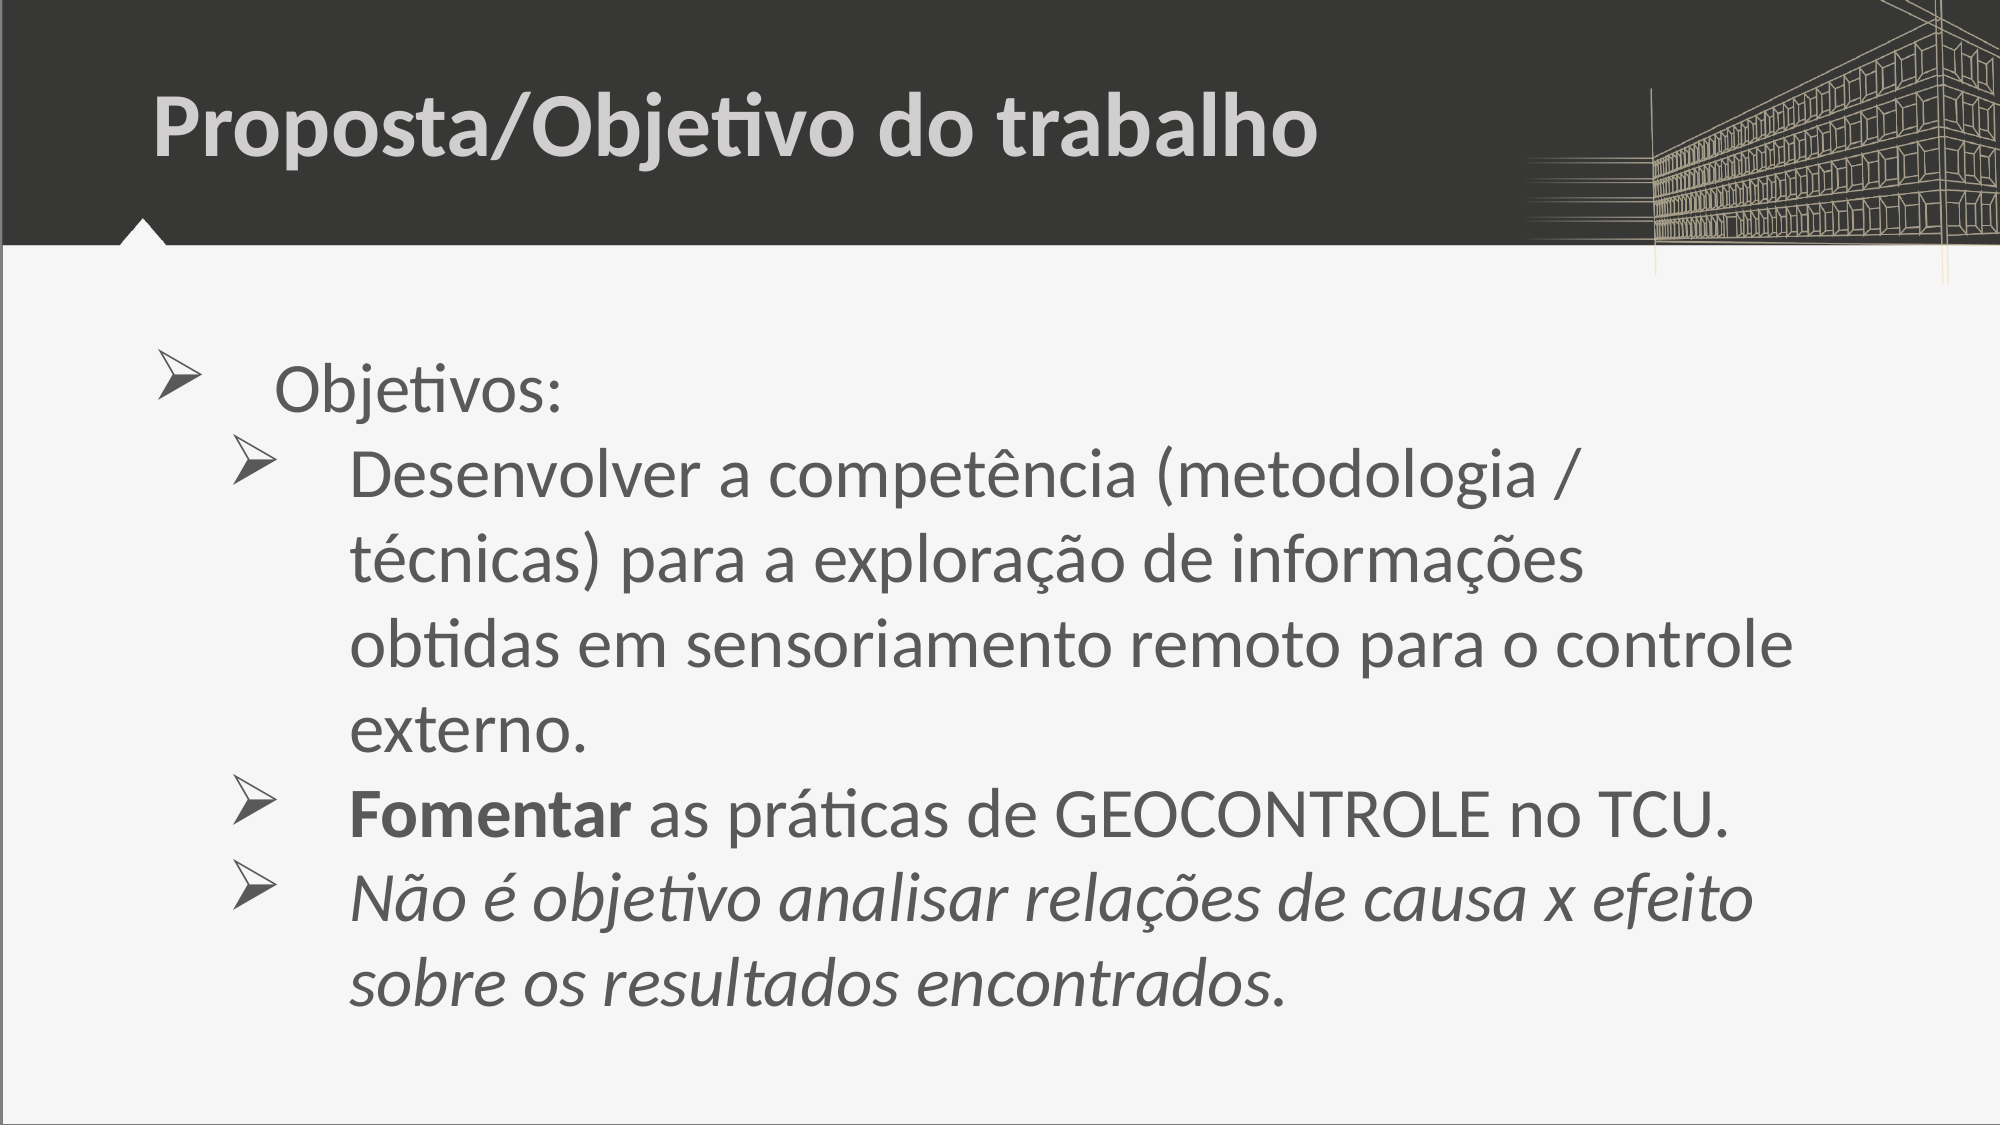

# Proposta/Objetivo do trabalho
Objetivos:
Desenvolver a competência (metodologia / técnicas) para a exploração de informações obtidas em sensoriamento remoto para o controle externo.
Fomentar as práticas de GEOCONTROLE no TCU.
Não é objetivo analisar relações de causa x efeito sobre os resultados encontrados.